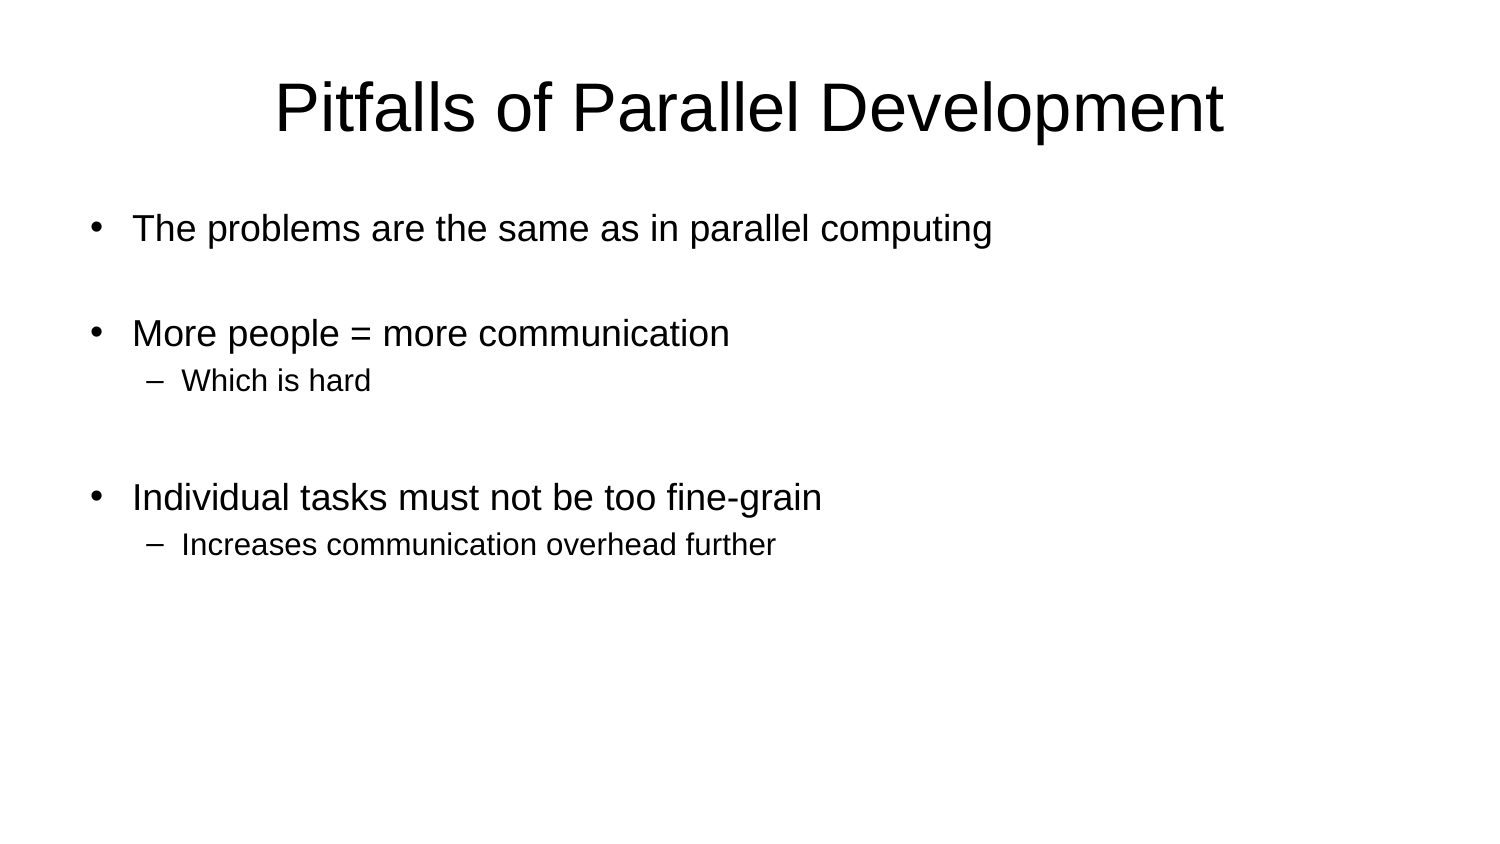

# Pitfalls of Parallel Development
The problems are the same as in parallel computing

More people = more communication
Which is hard

Individual tasks must not be too fine-grain
Increases communication overhead further